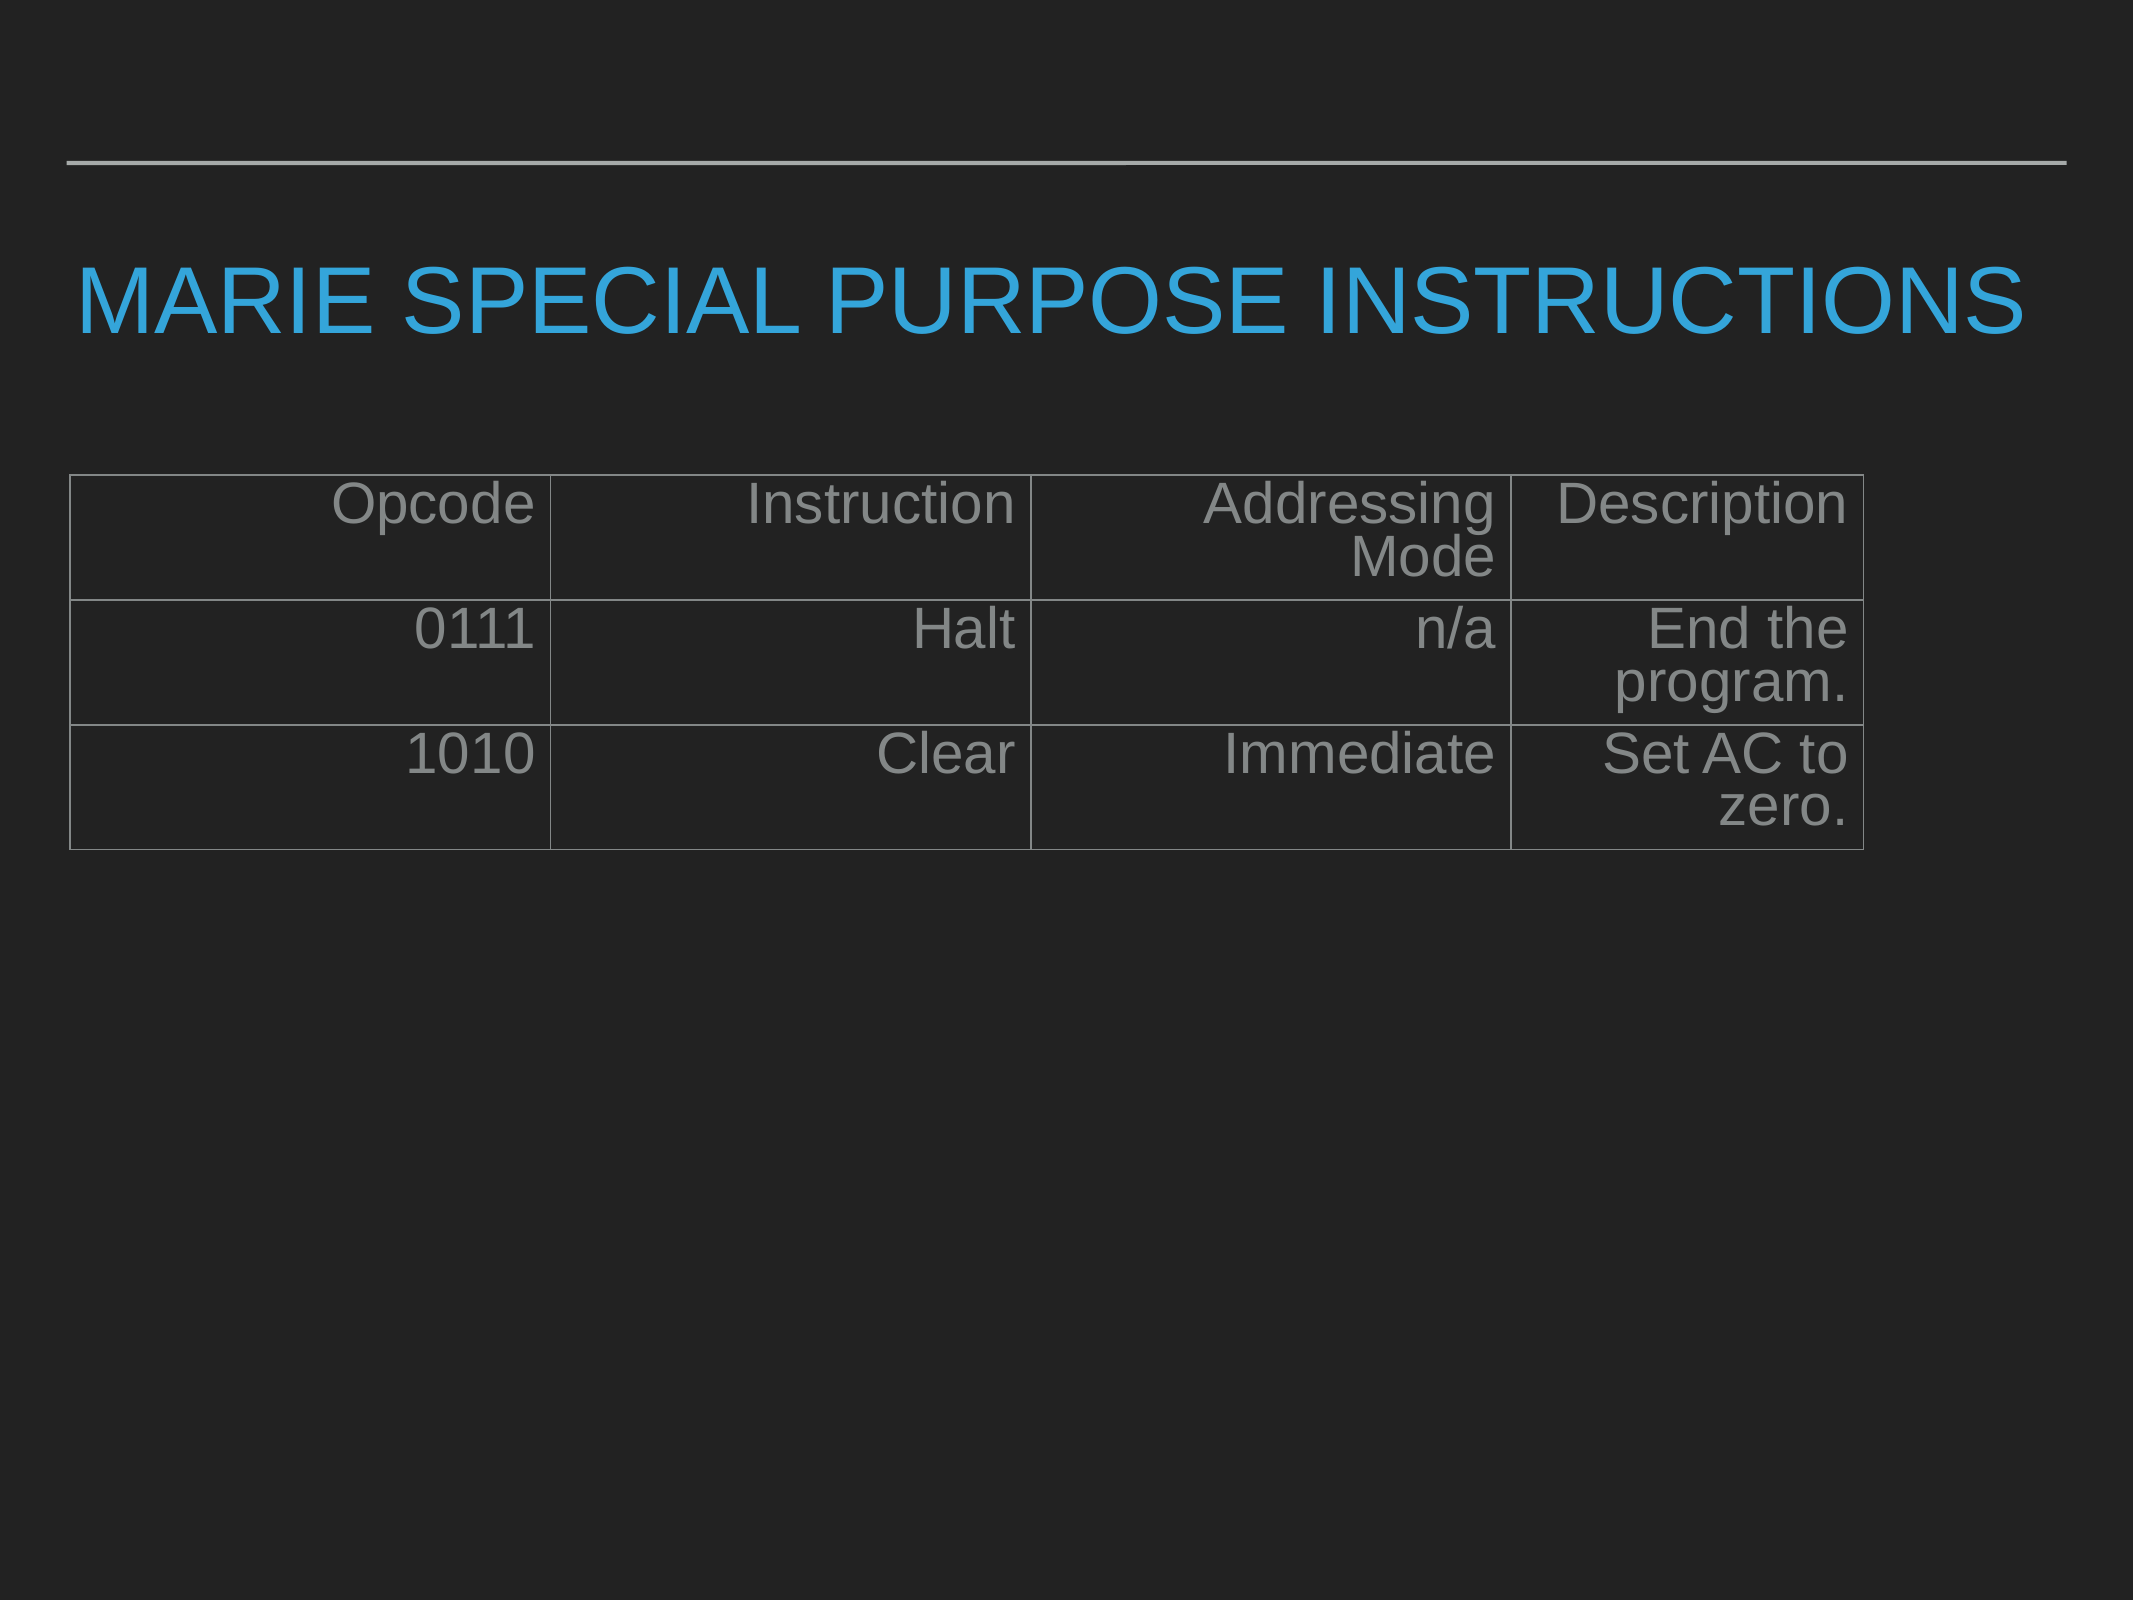

# MARIE special Purpose INstructions
| Opcode | Instruction | Addressing Mode | Description |
| --- | --- | --- | --- |
| 0111 | Halt | n/a | End the program. |
| 1010 | Clear | Immediate | Set AC to zero. |